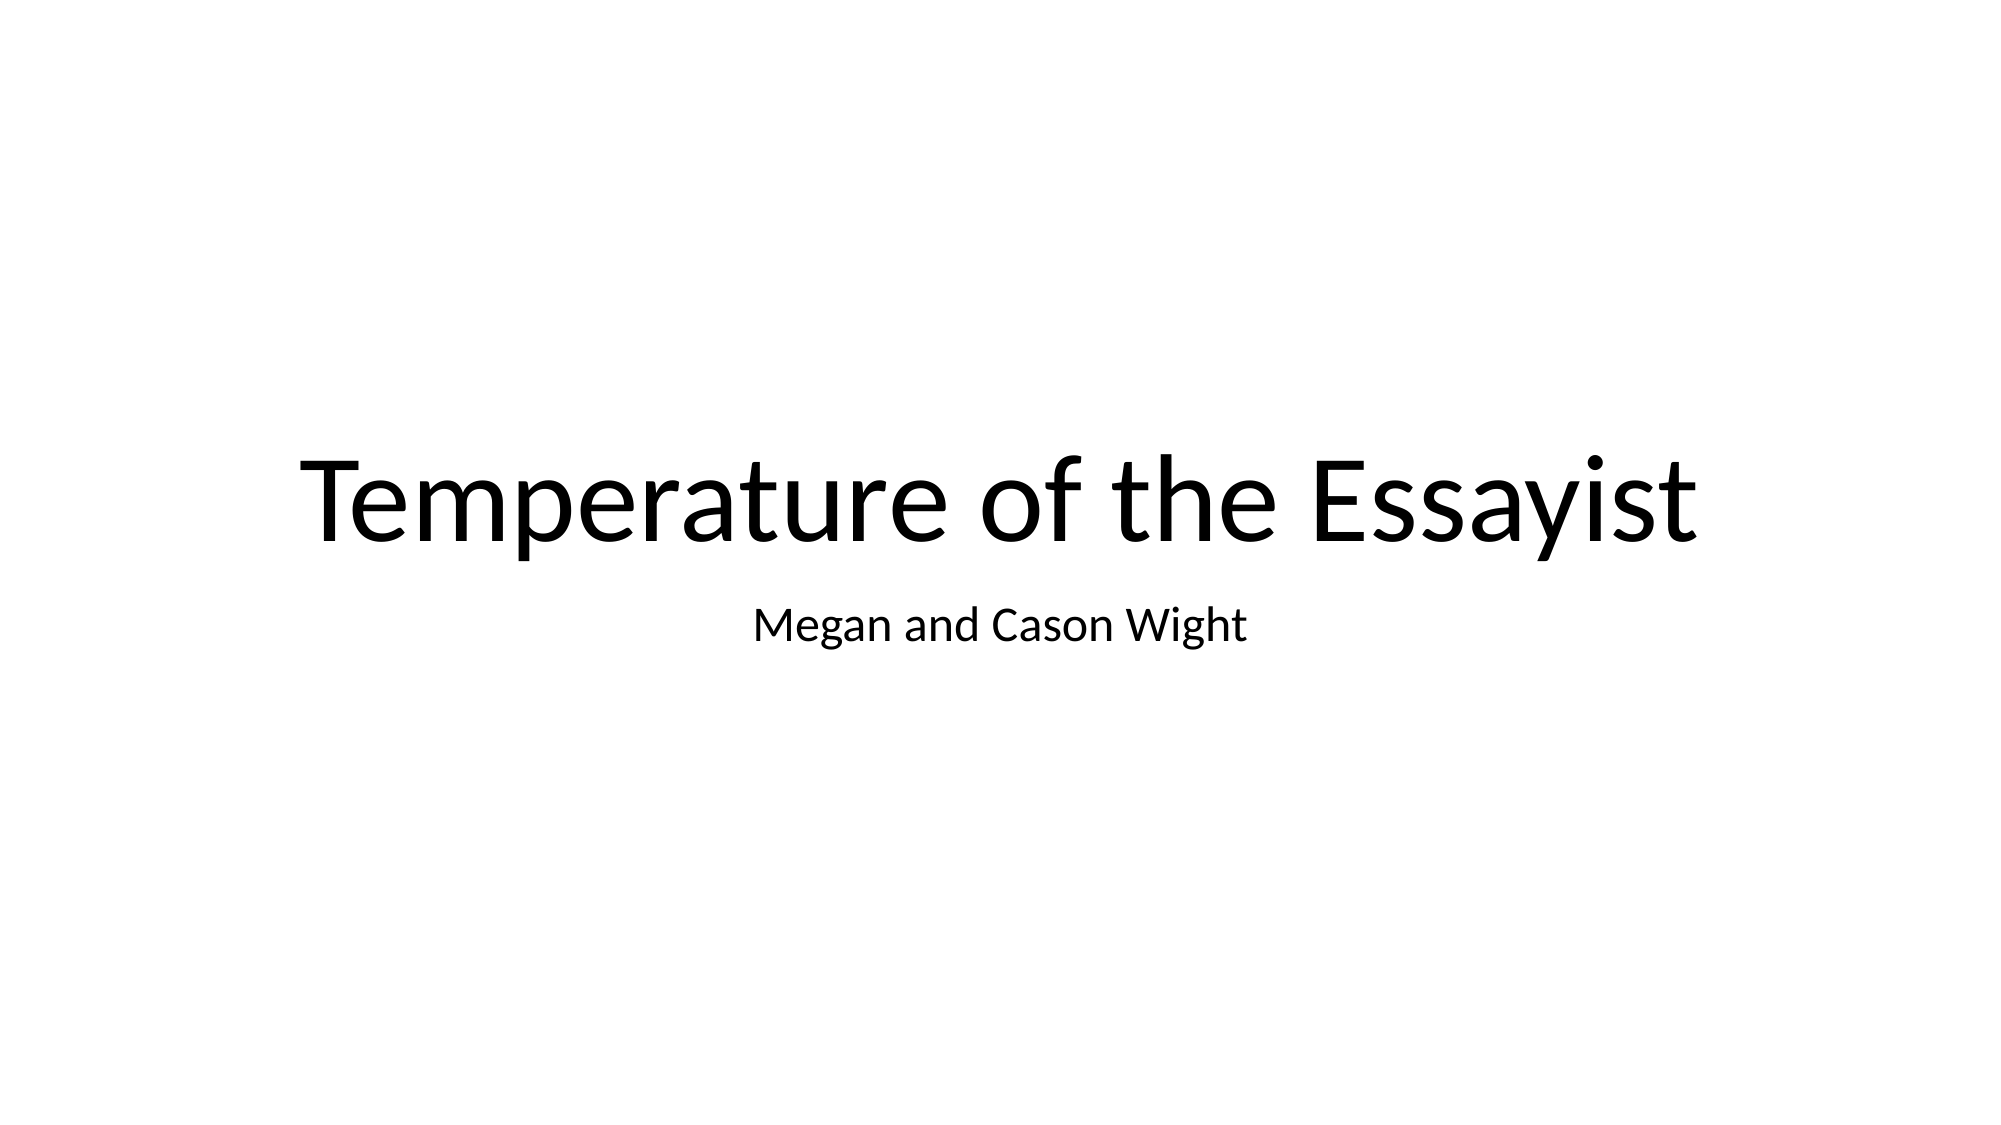

# Temperature of the Essayist
Megan and Cason Wight